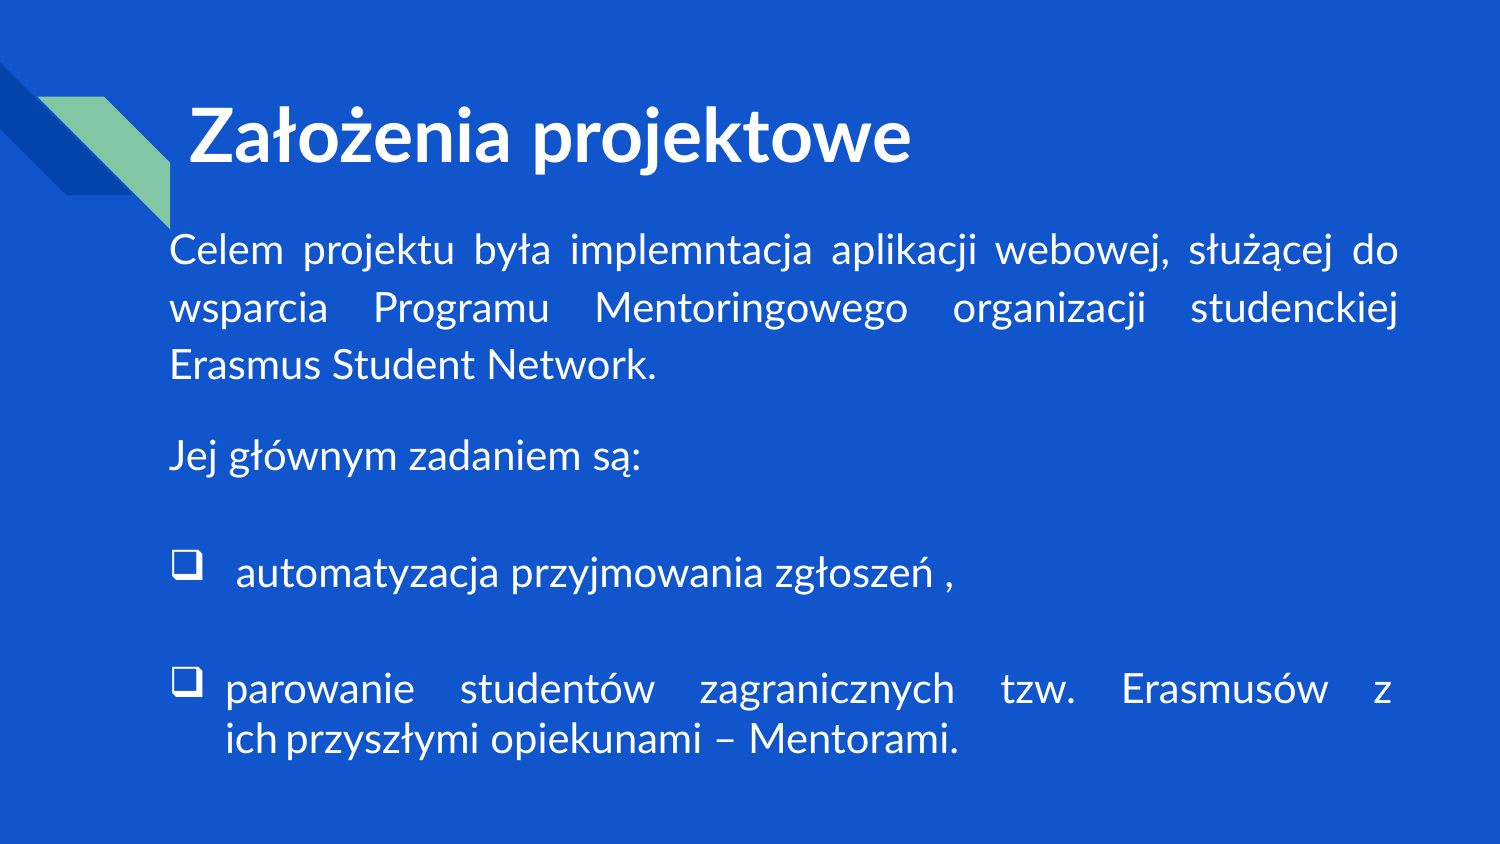

# Założenia projektowe
Celem projektu była implemntacja aplikacji webowej, służącej do wsparcia Programu Mentoringowego organizacji studenckiej Erasmus Student Network.
Jej głównym zadaniem są:
 automatyzacja przyjmowania zgłoszeń ,
parowanie studentów zagranicznych tzw. Erasmusów z  ich przyszłymi opiekunami – Mentorami.